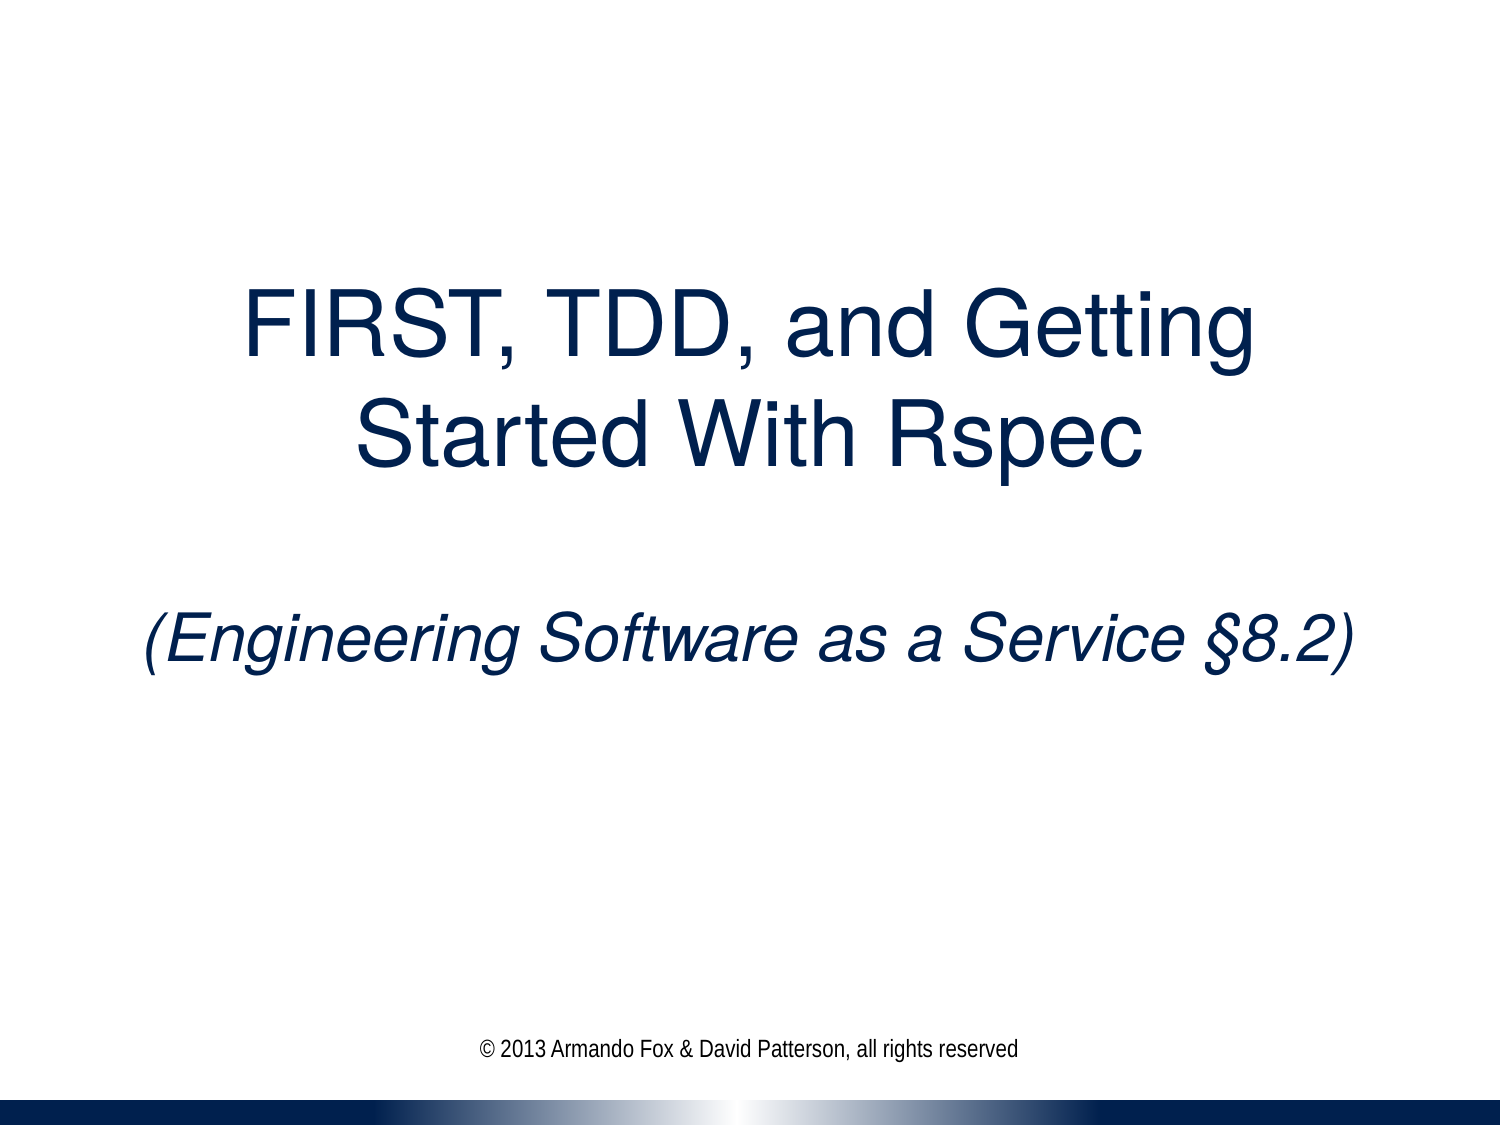

# FIRST, TDD, and Getting Started With Rspec (Engineering Software as a Service §8.2)
© 2013 Armando Fox & David Patterson, all rights reserved